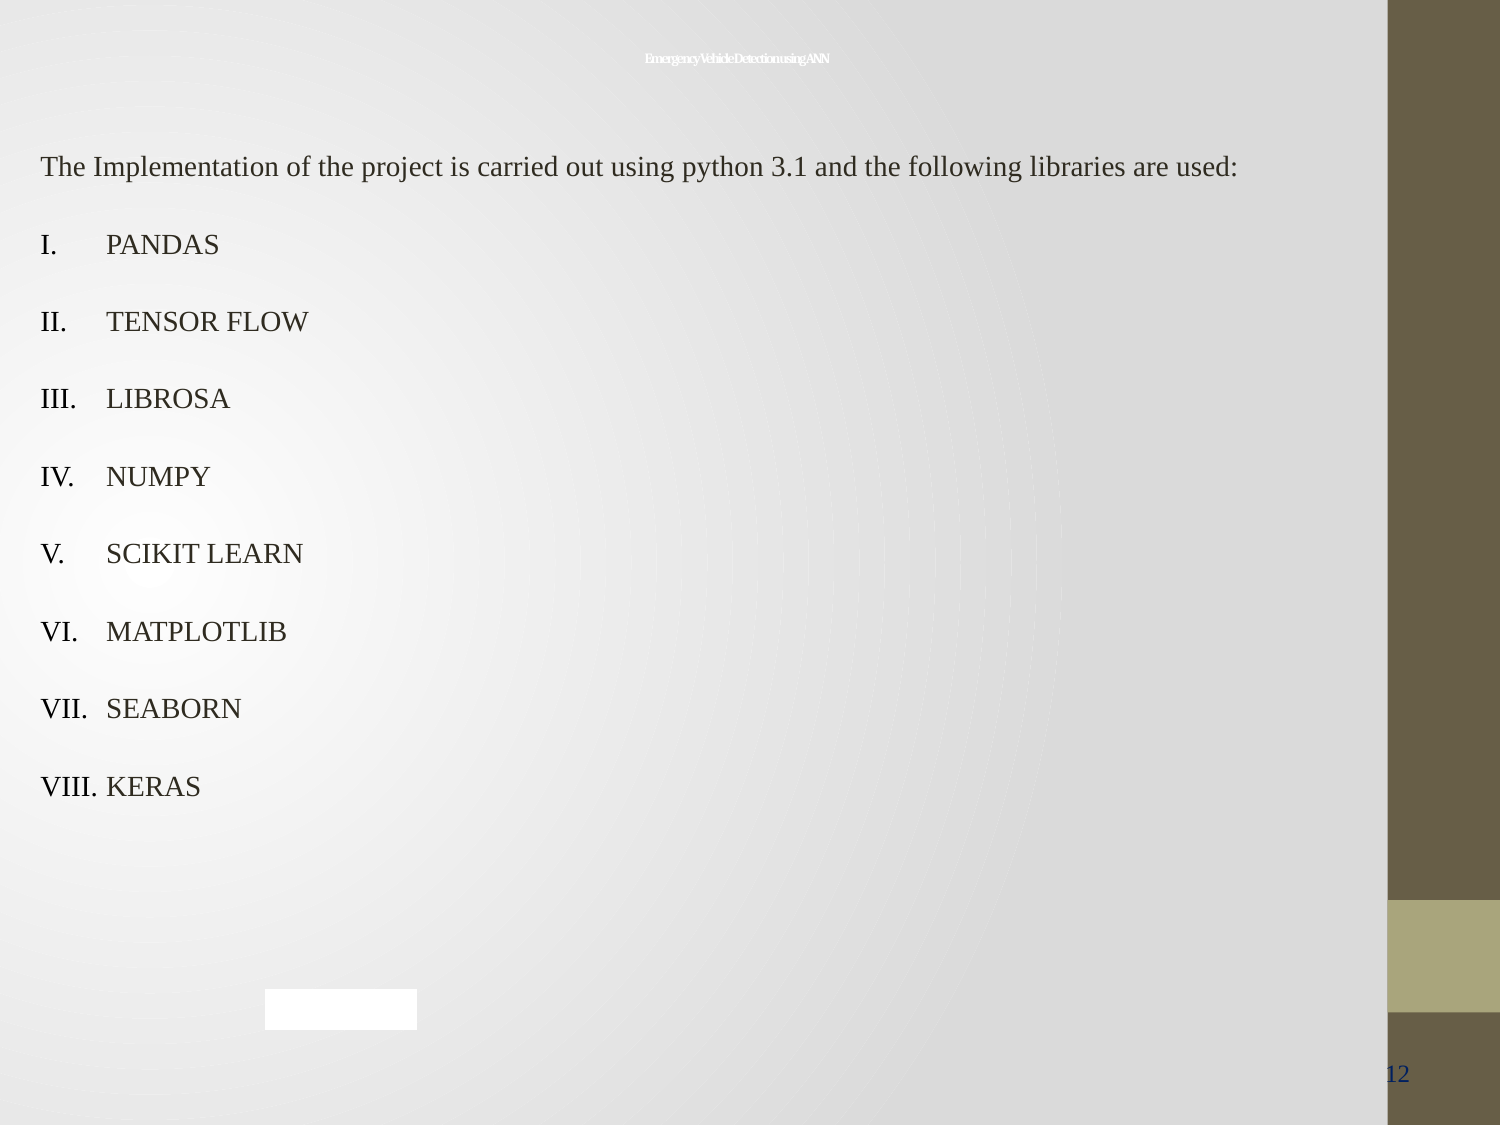

# Emergency Vehicle Detection using ANN

The Implementation of the project is carried out using python 3.1 and the following libraries are used:
PANDAS
TENSOR FLOW
LIBROSA
NUMPY
SCIKIT LEARN
MATPLOTLIB
SEABORN
KERAS

12